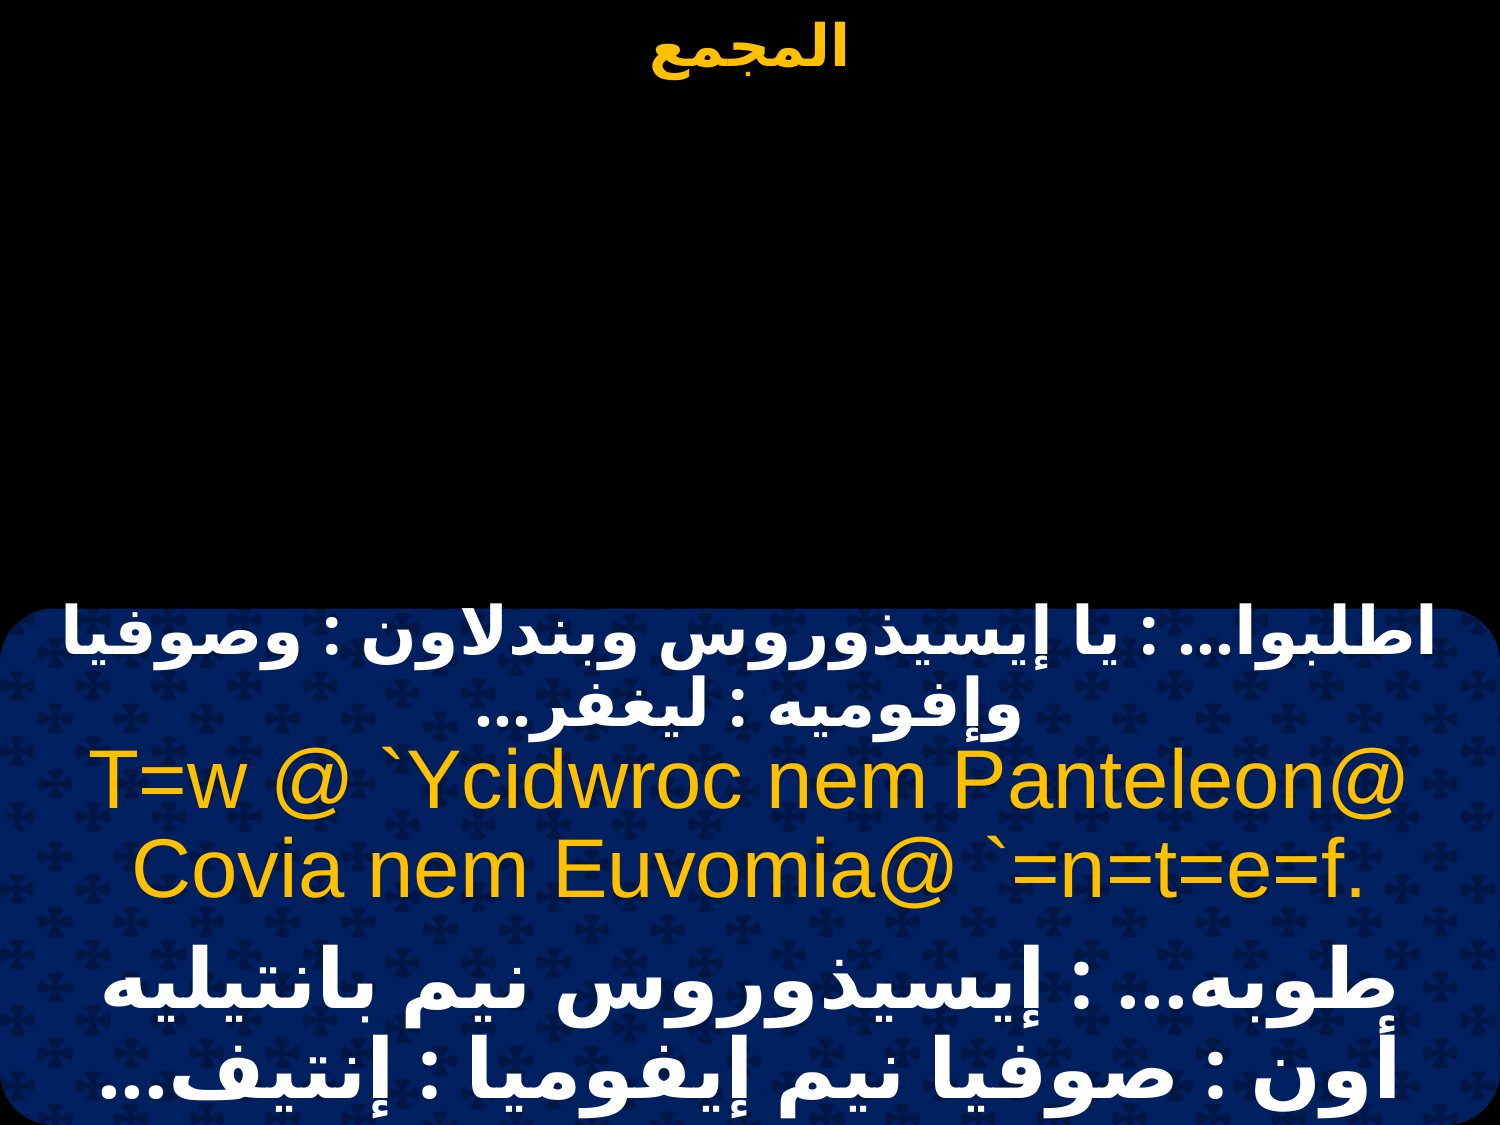

#
اطلبوا... : يا إيسيذوروس وبندلاون : وصوفيا وإفوميه : ليغفر...
T=w @ `Ycidwroc nem Panteleon@ Covia nem Euvomia@ `=n=t=e=f.
طوبه... : إيسيذوروس نيم بانتيليه أون : صوفيا نيم إيفوميا : إنتيف...